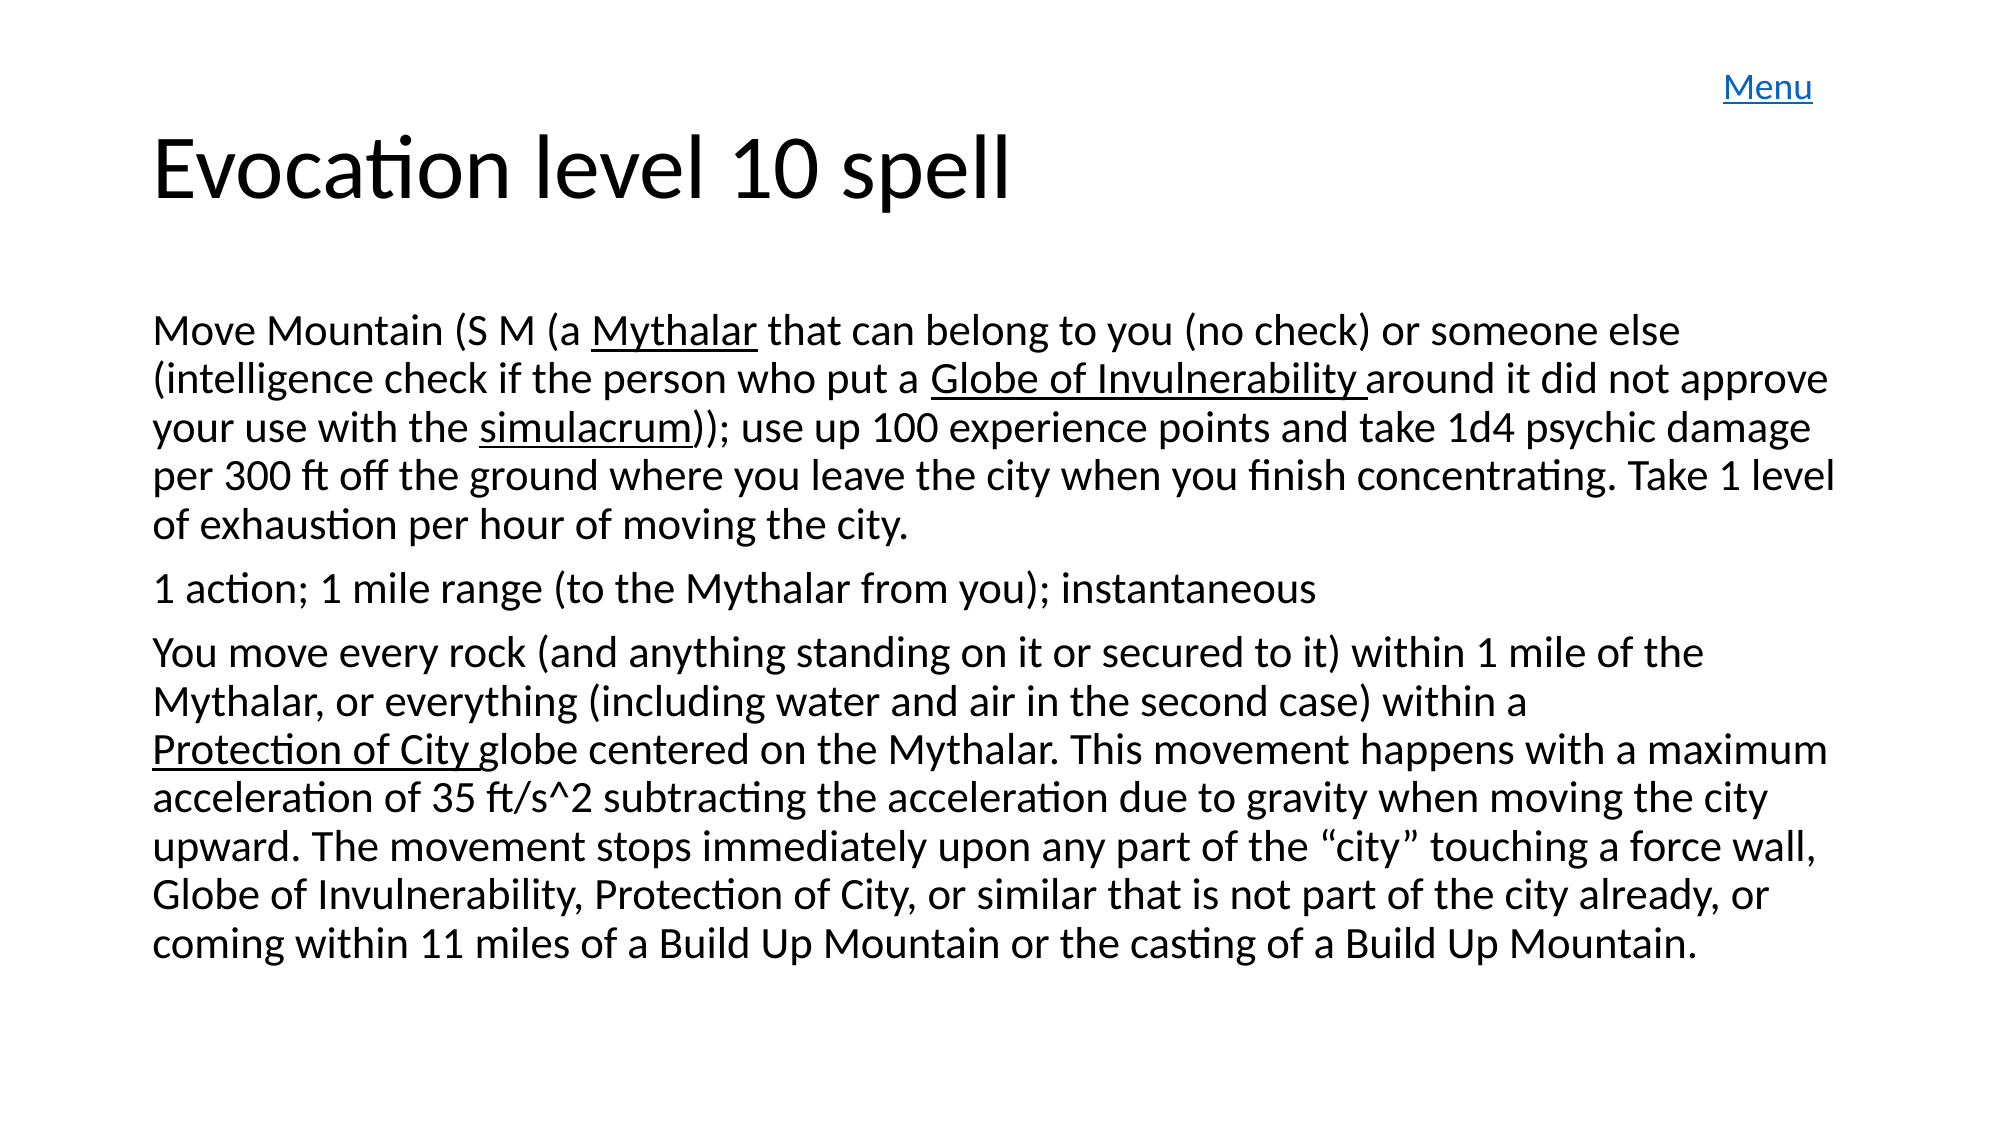

Menu
# Evocation level 10 spell
Move Mountain (S M (a Mythalar that can belong to you (no check) or someone else (intelligence check if the person who put a Globe of Invulnerability around it did not approve your use with the simulacrum)); use up 100 experience points and take 1d4 psychic damage per 300 ft off the ground where you leave the city when you finish concentrating. Take 1 level of exhaustion per hour of moving the city.
1 action; 1 mile range (to the Mythalar from you); instantaneous
You move every rock (and anything standing on it or secured to it) within 1 mile of the Mythalar, or everything (including water and air in the second case) within a Protection of City globe centered on the Mythalar. This movement happens with a maximum acceleration of 35 ft/s^2 subtracting the acceleration due to gravity when moving the city upward. The movement stops immediately upon any part of the “city” touching a force wall, Globe of Invulnerability, Protection of City, or similar that is not part of the city already, or coming within 11 miles of a Build Up Mountain or the casting of a Build Up Mountain.